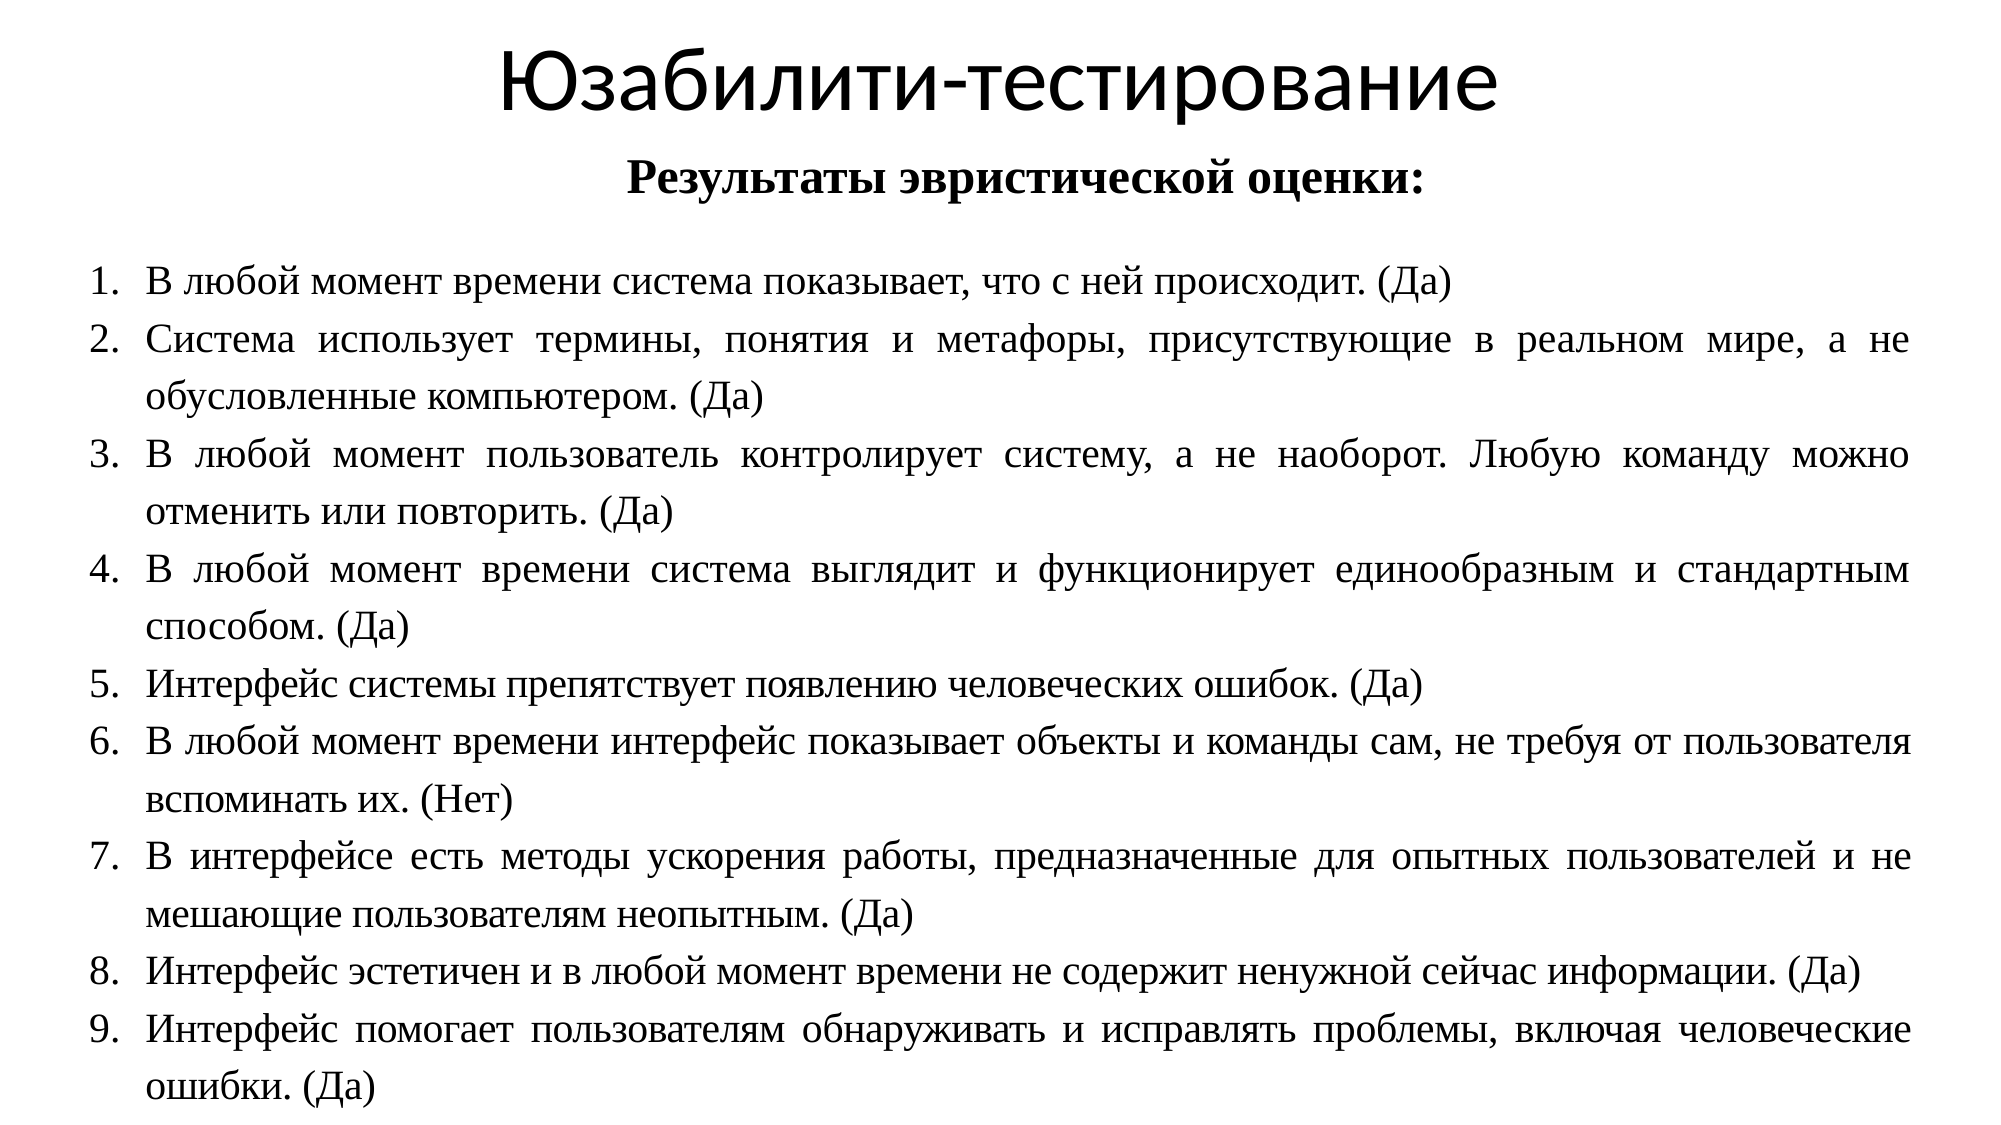

# Юзабилити-тестирование
Результаты эвристической оценки:

В любой момент времени система показывает, что с ней происходит. (Да)
Система использует термины, понятия и метафоры, присутствующие в реальном мире, а не обусловленные компьютером. (Да)
В любой момент пользователь контролирует систему, а не наоборот. Любую команду можно отменить или повторить. (Да)
В любой момент времени система выглядит и функционирует единообразным и стандартным способом. (Да)
Интерфейс системы препятствует появлению человеческих ошибок. (Да)
В любой момент времени интерфейс показывает объекты и команды сам, не требуя от пользователя вспоминать их. (Нет)
В интерфейсе есть методы ускорения работы, предназначенные для опытных пользователей и не мешающие пользователям неопытным. (Да)
Интерфейс эстетичен и в любой момент времени не содержит ненужной сейчас информации. (Да)
Интерфейс помогает пользователям обнаруживать и исправлять проблемы, включая человеческие ошибки. (Да)